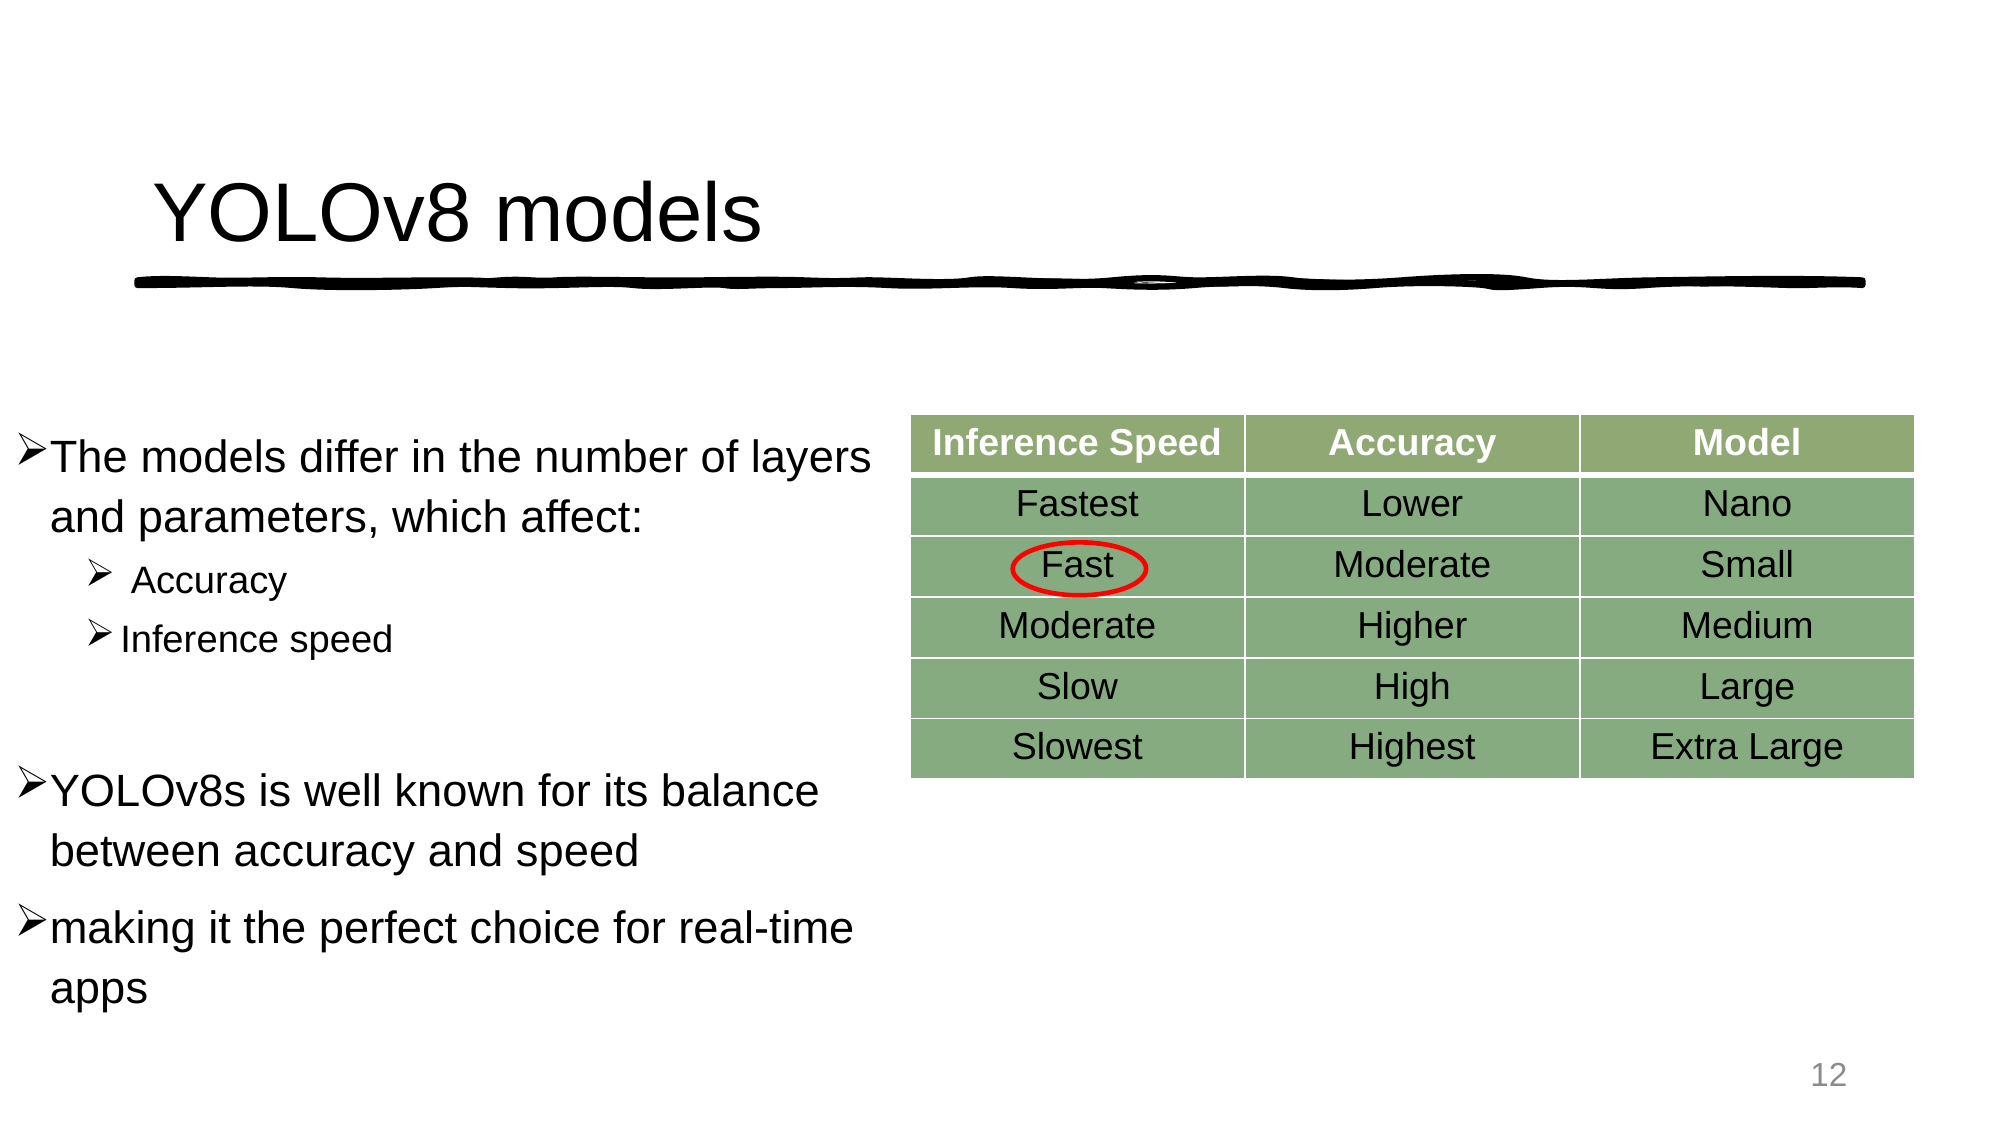

# YOLOv8 models
| Inference Speed | Accuracy | Model |
| --- | --- | --- |
| Fastest | Lower | Nano |
| Fast | Moderate | Small |
| Moderate | Higher | Medium |
| Slow | High | Large |
| Slowest | Highest | Extra Large |
The models differ in the number of layers and parameters, which affect:
 Accuracy
Inference speed

YOLOv8s is well known for its balance between accuracy and speed
making it the perfect choice for real-time apps

12